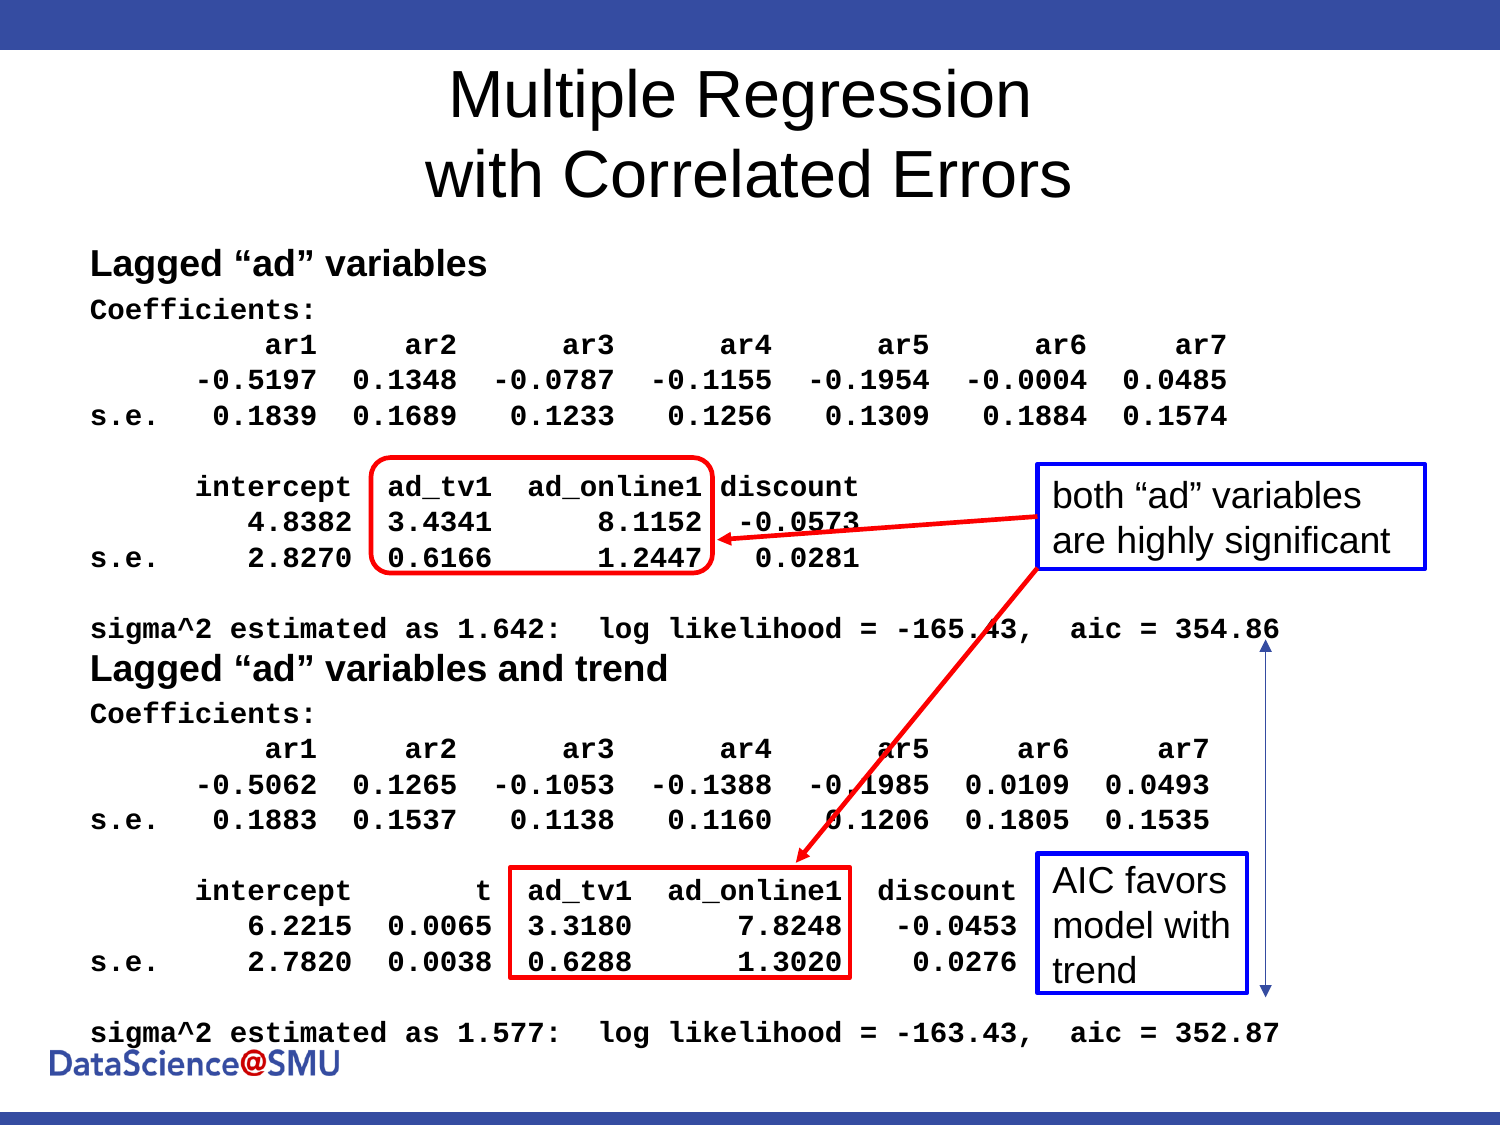

# Multiple Regression with Correlated Errors
Lagged “ad” variables
Coefficients:
          ar1     ar2      ar3      ar4      ar5      ar6     ar7
      -0.5197  0.1348  -0.0787  -0.1155  -0.1954  -0.0004  0.0485
s.e.   0.1839  0.1689   0.1233   0.1256   0.1309   0.1884  0.1574

      intercept  ad_tv1  ad_online1 discount
         4.8382  3.4341      8.1152  -0.0573
s.e.     2.8270  0.6166      1.2447   0.0281

sigma^2 estimated as 1.642:  log likelihood = -165.43,  aic = 354.86

both “ad” variables are highly significant
Lagged “ad” variables and trend
Coefficients:
          ar1     ar2      ar3      ar4      ar5     ar6     ar7
      -0.5062  0.1265  -0.1053  -0.1388  -0.1985  0.0109  0.0493
s.e.   0.1883  0.1537   0.1138   0.1160   0.1206  0.1805  0.1535

      intercept       t  ad_tv1  ad_online1  discount
         6.2215  0.0065  3.3180      7.8248   -0.0453
s.e.     2.7820  0.0038  0.6288      1.3020    0.0276

sigma^2 estimated as 1.577:  log likelihood = -163.43,  aic = 352.87
AIC favors model with trend